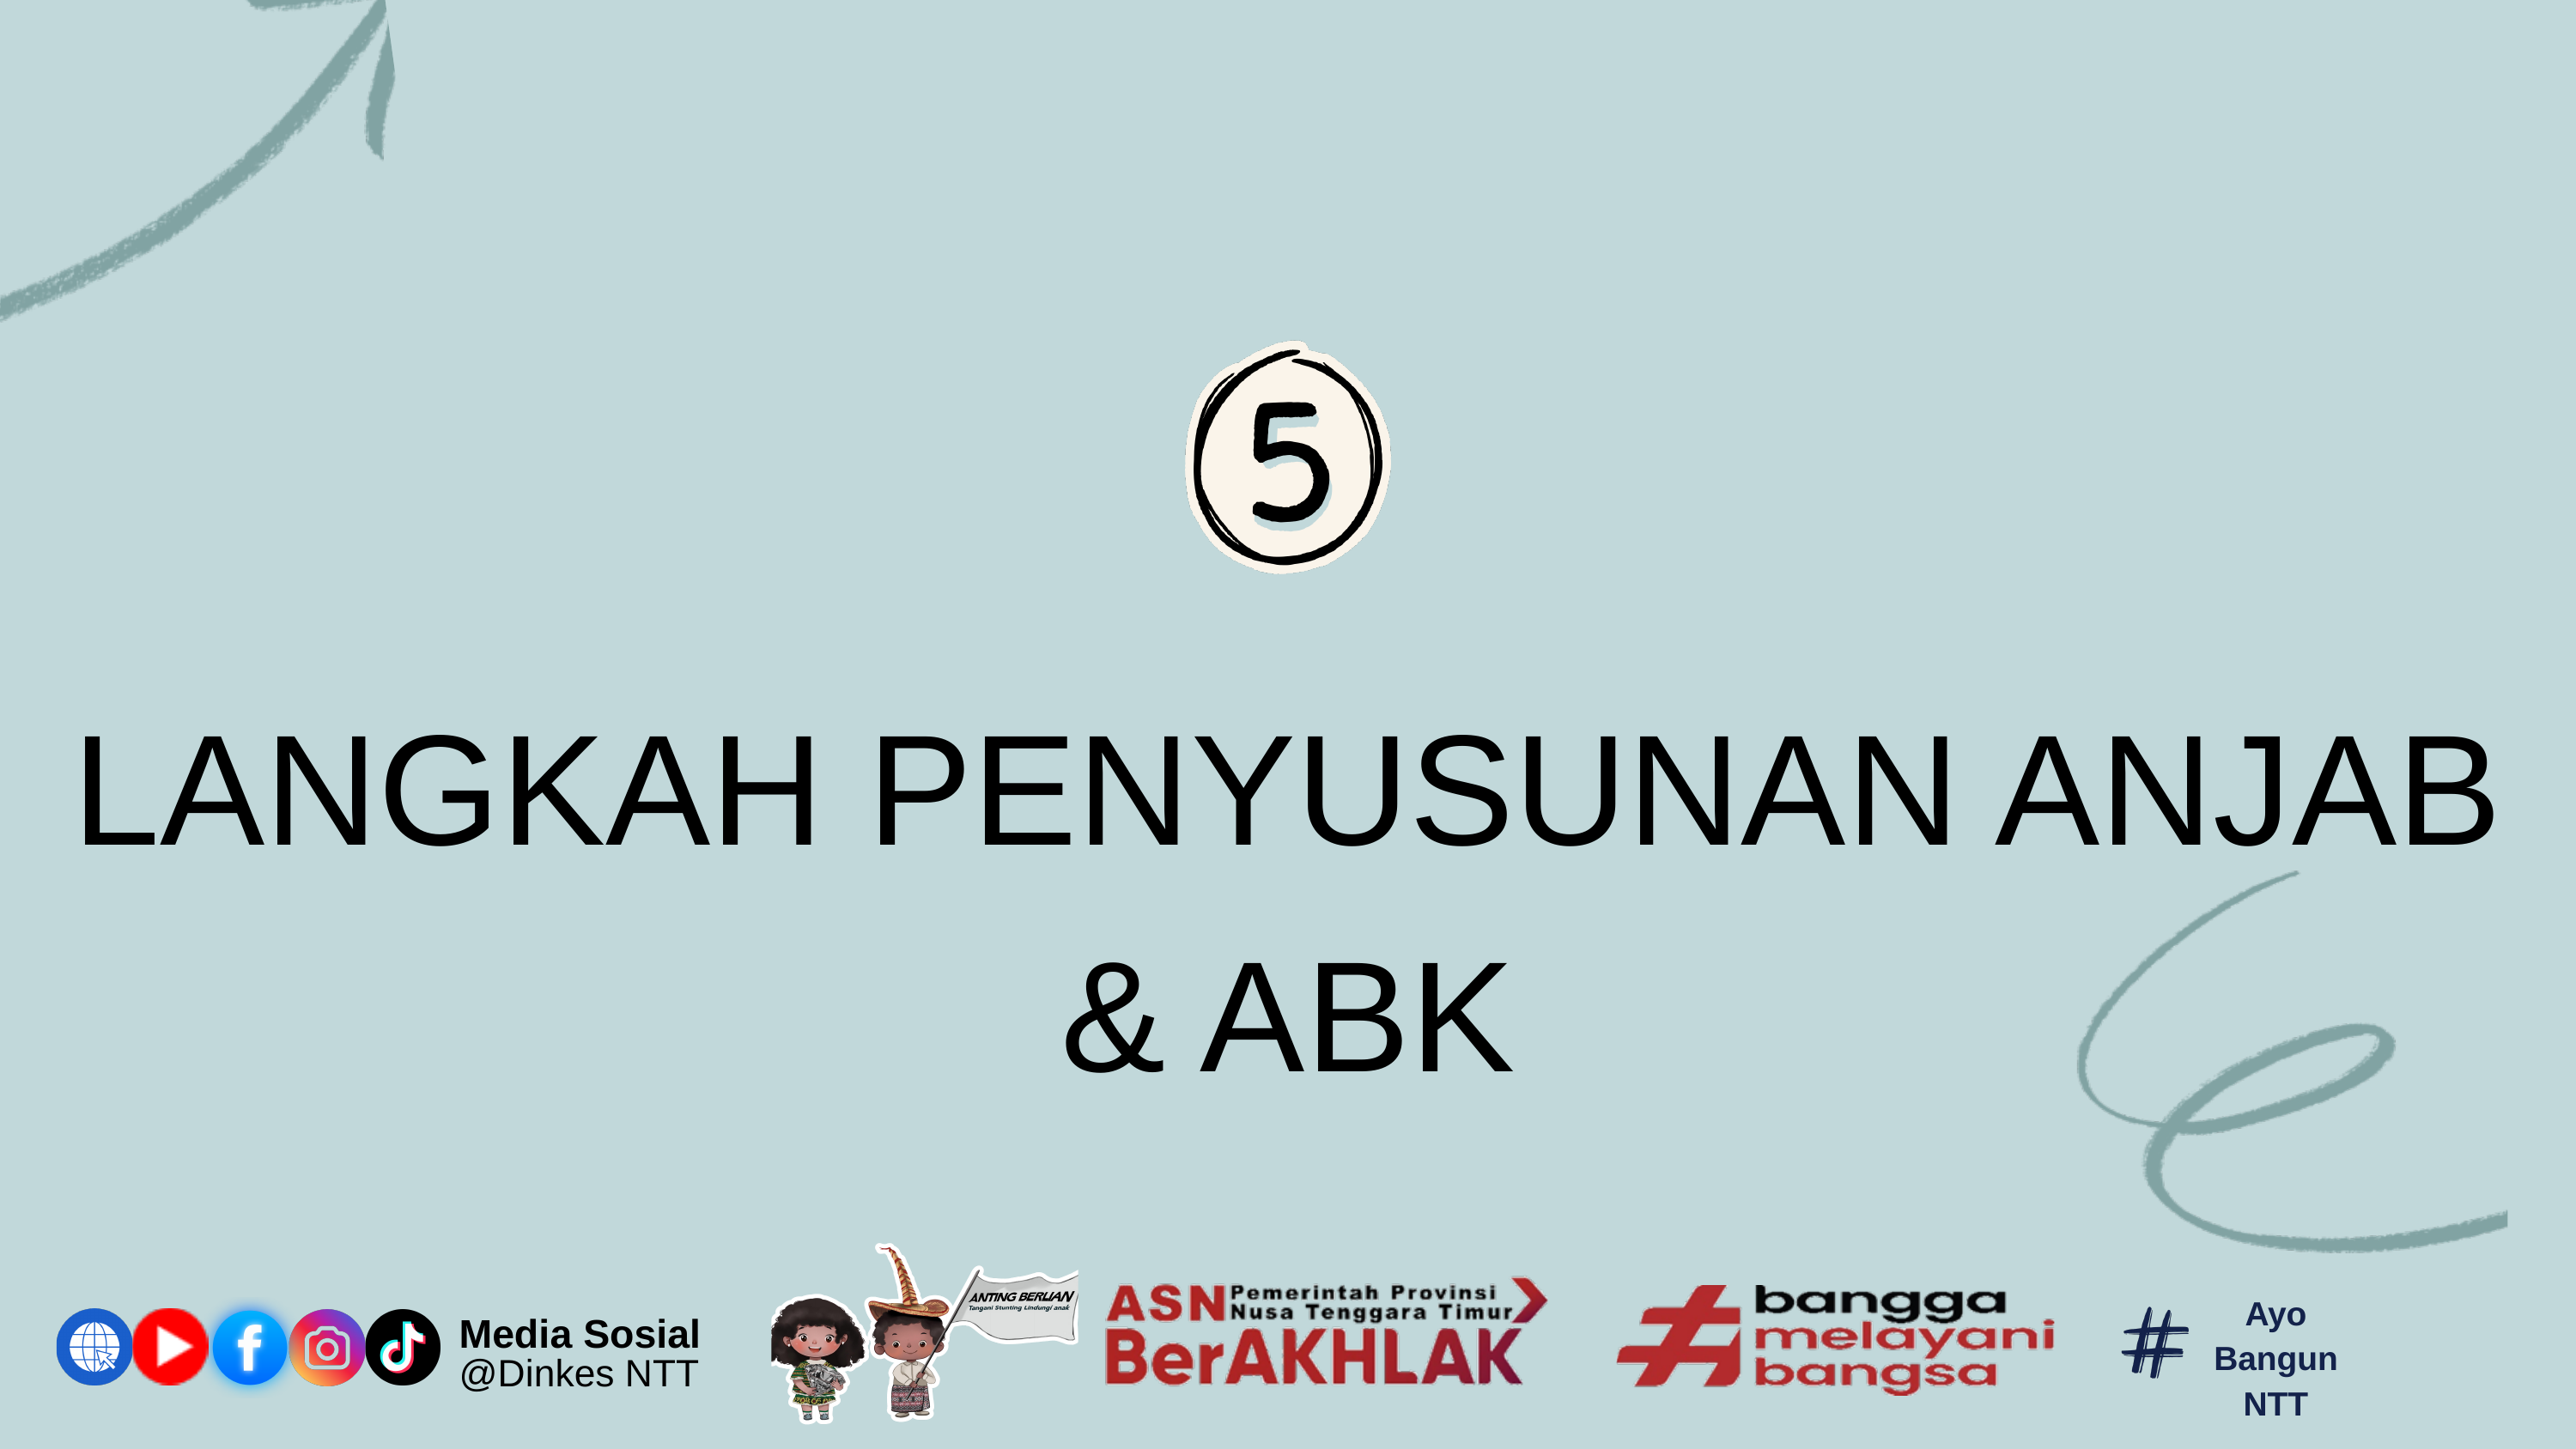

LANGKAH PENYUSUNAN ANJAB & ABK

Ayo Bangun NTT

Media Sosial

@Dinkes NTT